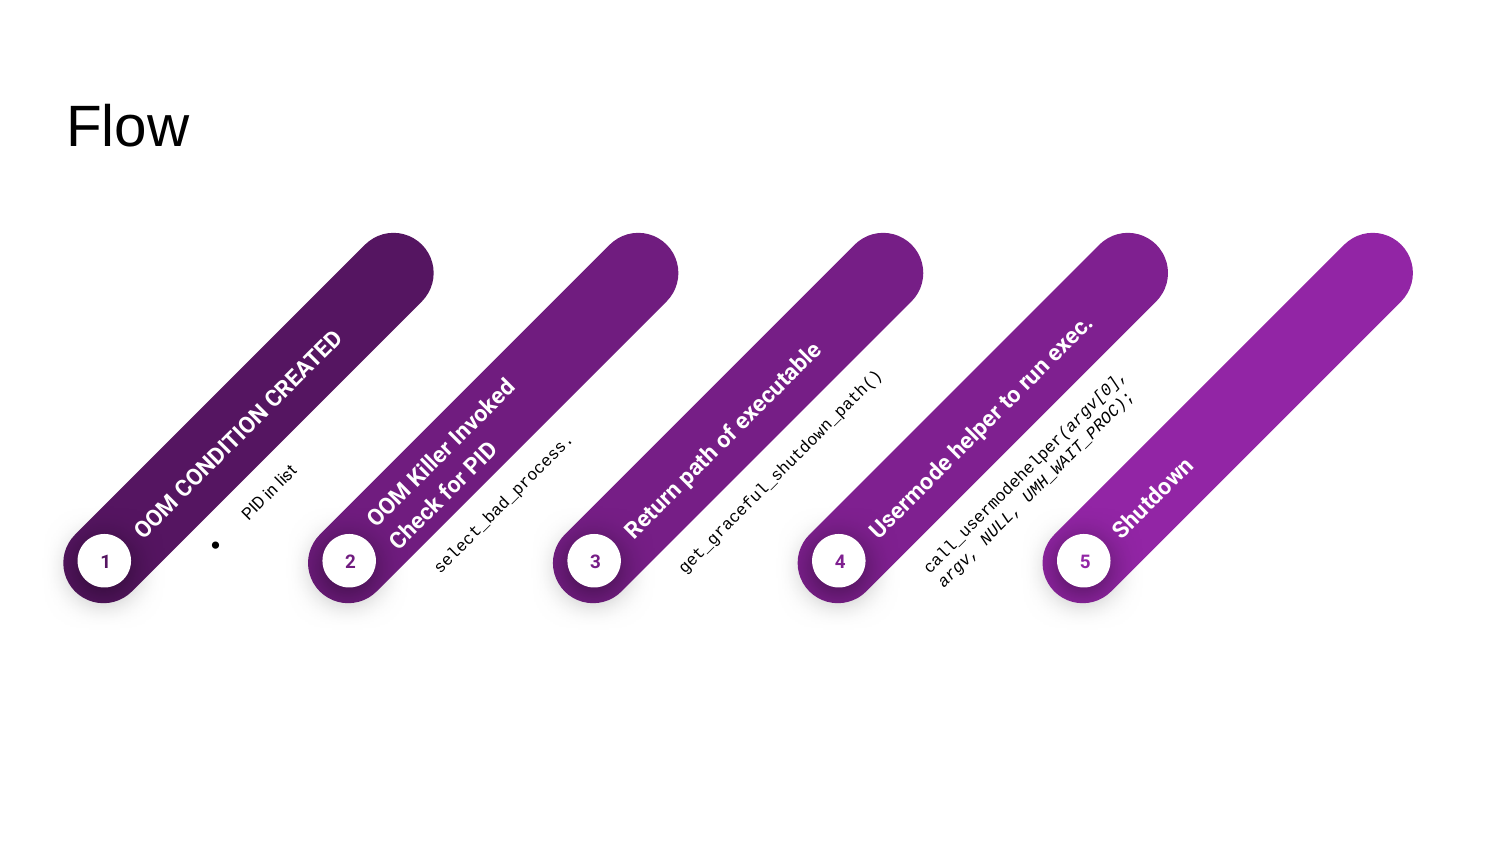

# Flow

OOM CONDITION CREATED
PID in list
1

OOM Killer Invoked
Check for PID
select_bad_process.
2

Return path of executable
get_graceful_shutdown_path()
3

Usermode helper to run exec.
call_usermodehelper(argv[0],   argv, NULL, UMH_WAIT_PROC);
4

Shutdown

5